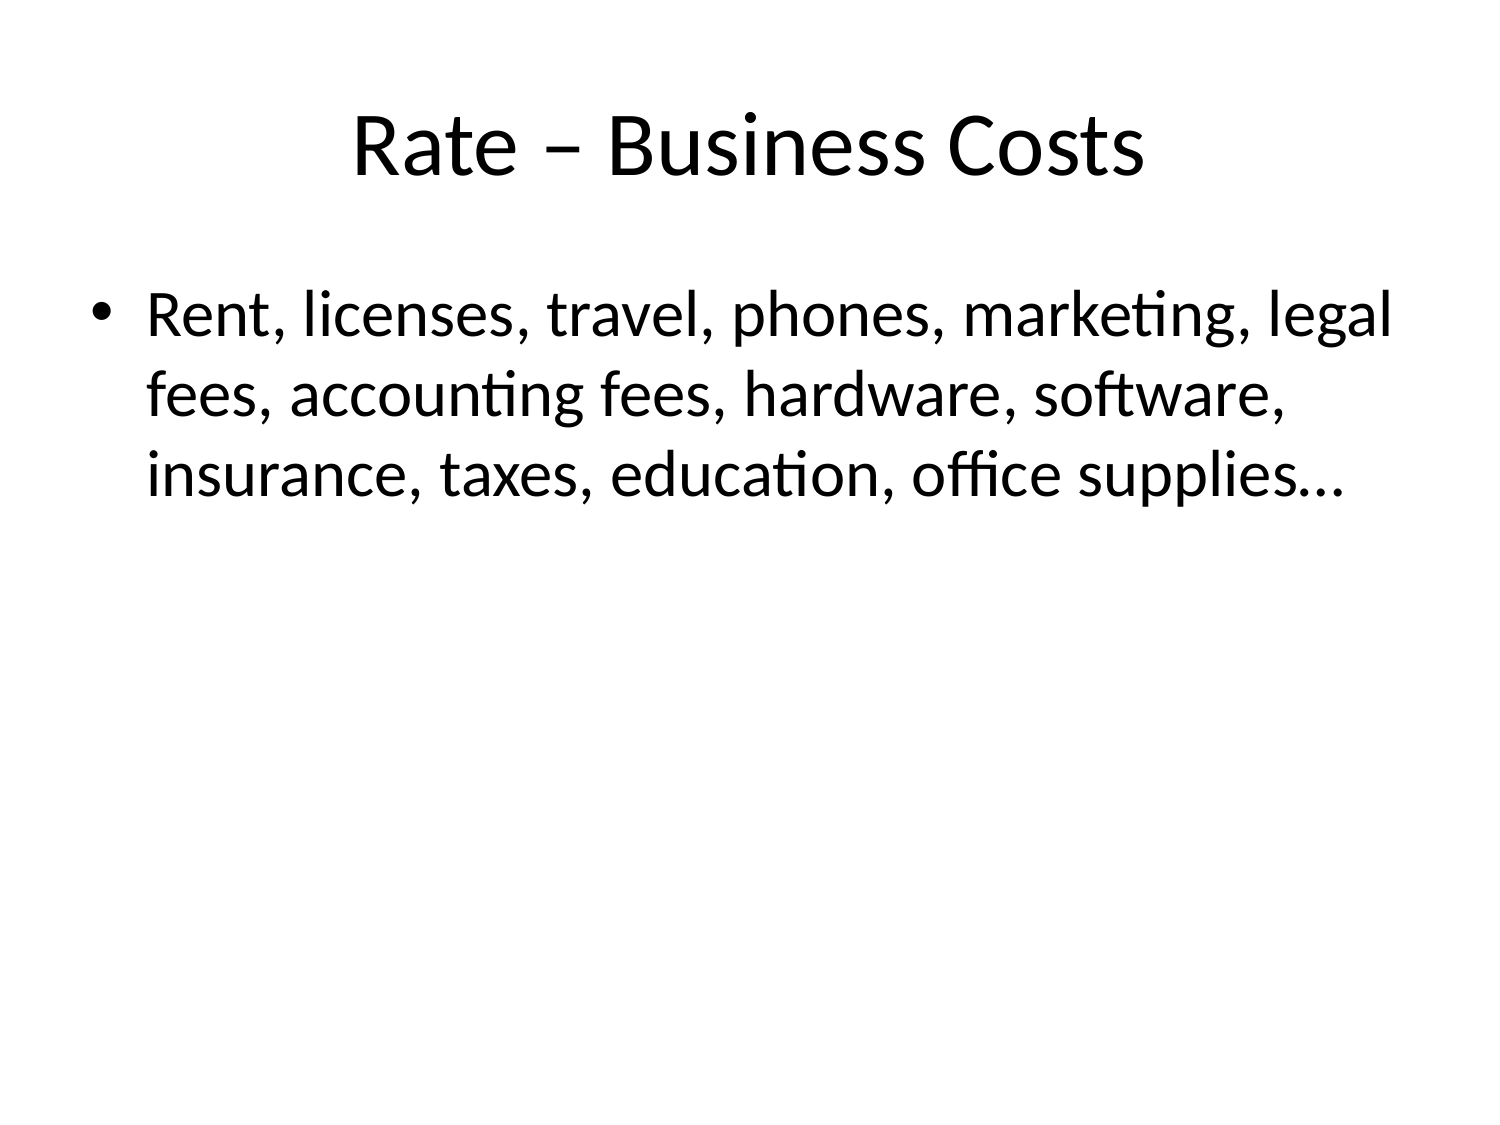

# Rate – Business Costs
Rent, licenses, travel, phones, marketing, legal fees, accounting fees, hardware, software, insurance, taxes, education, office supplies…